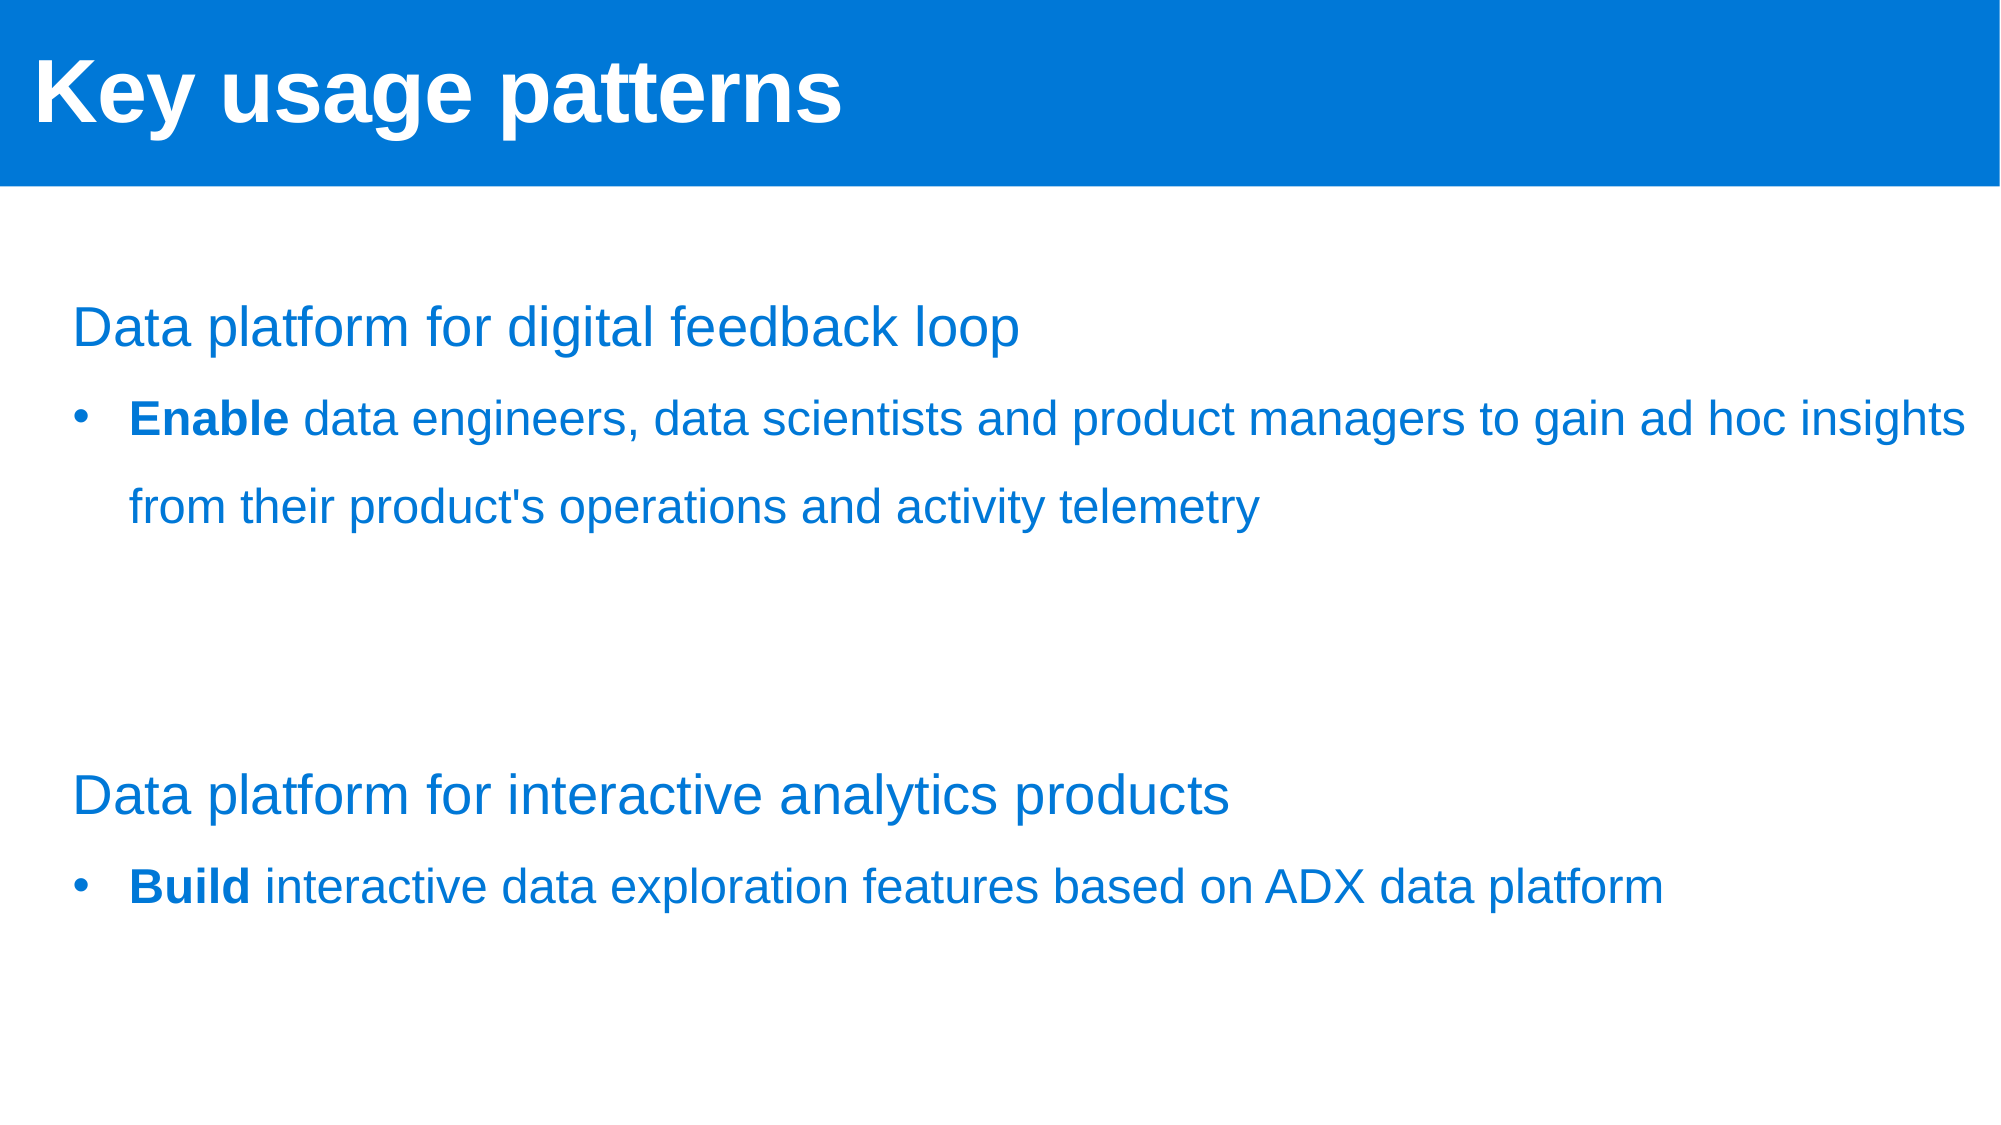

# Key usage patterns

Data platform for digital feedback loop
Enable data engineers, data scientists and product managers to gain ad hoc insights from their product's operations and activity telemetry

Data platform for interactive analytics products
Build interactive data exploration features based on ADX data platform